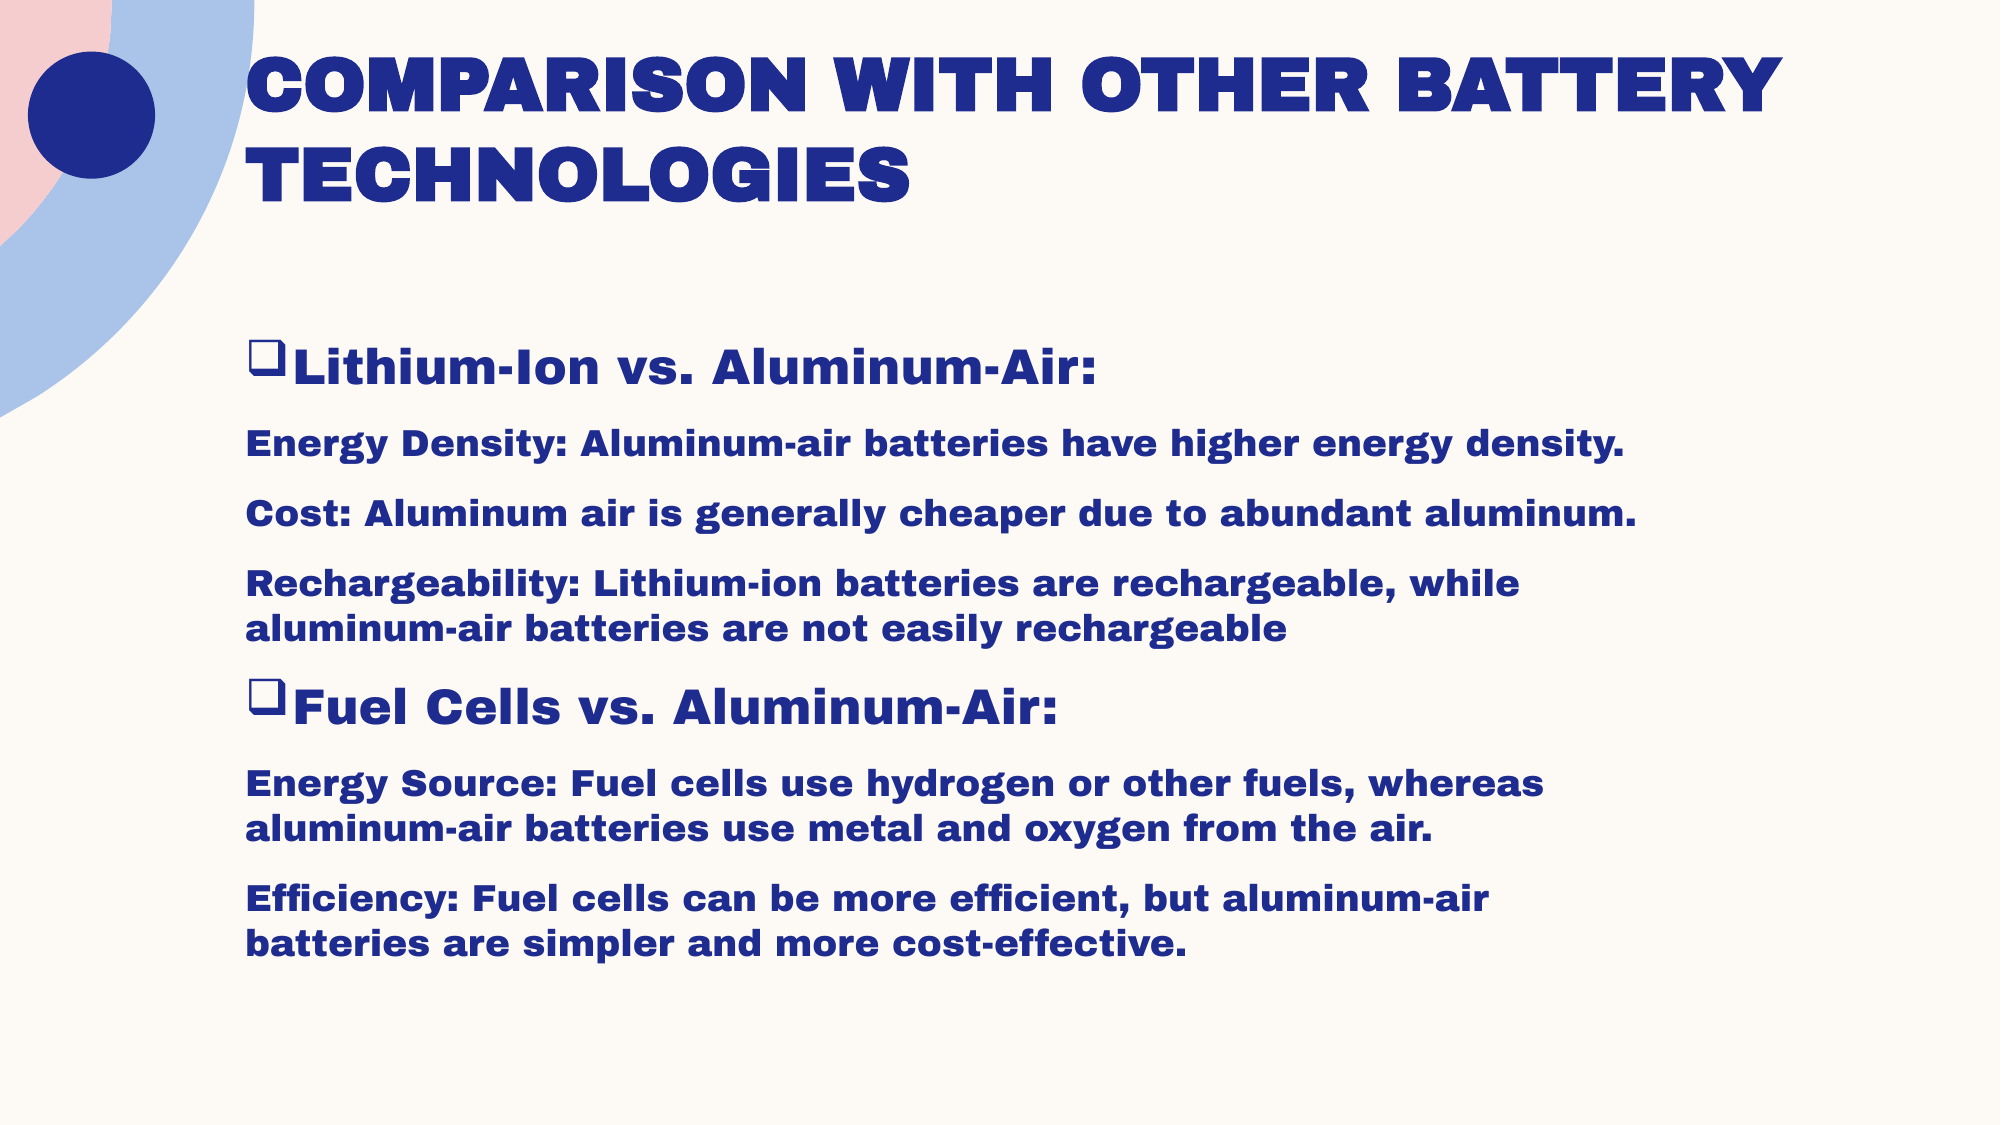

# Comparison with Other Battery Technologies
Lithium-Ion vs. Aluminum-Air:
Energy Density: Aluminum-air batteries have higher energy density.
Cost: Aluminum air is generally cheaper due to abundant aluminum.
Rechargeability: Lithium-ion batteries are rechargeable, while aluminum-air batteries are not easily rechargeable
Fuel Cells vs. Aluminum-Air:
Energy Source: Fuel cells use hydrogen or other fuels, whereas aluminum-air batteries use metal and oxygen from the air.
Efficiency: Fuel cells can be more efficient, but aluminum-air batteries are simpler and more cost-effective.